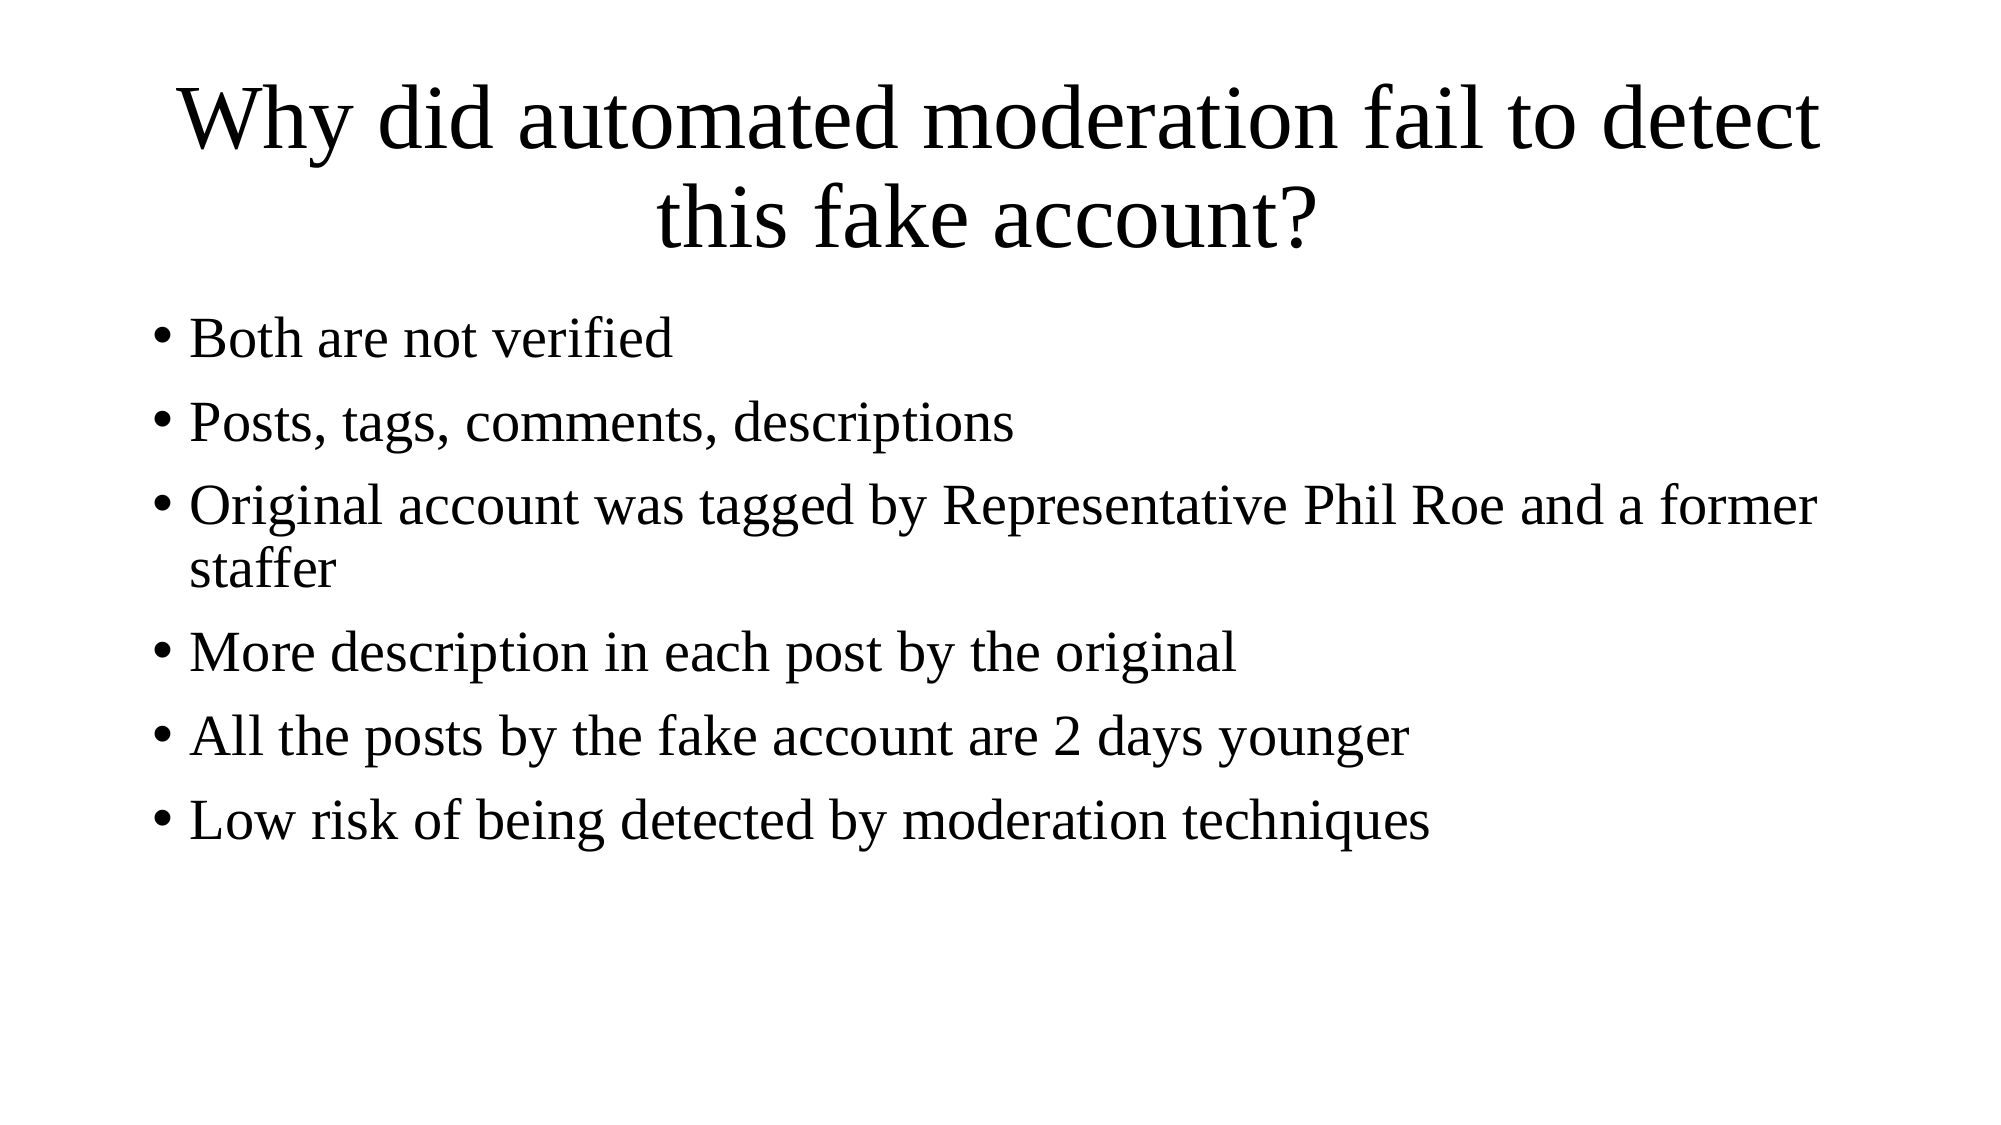

# Why did automated moderation fail to detect this fake account?
Both are not verified
Posts, tags, comments, descriptions
Original account was tagged by Representative Phil Roe and a former staffer
More description in each post by the original
All the posts by the fake account are 2 days younger
Low risk of being detected by moderation techniques